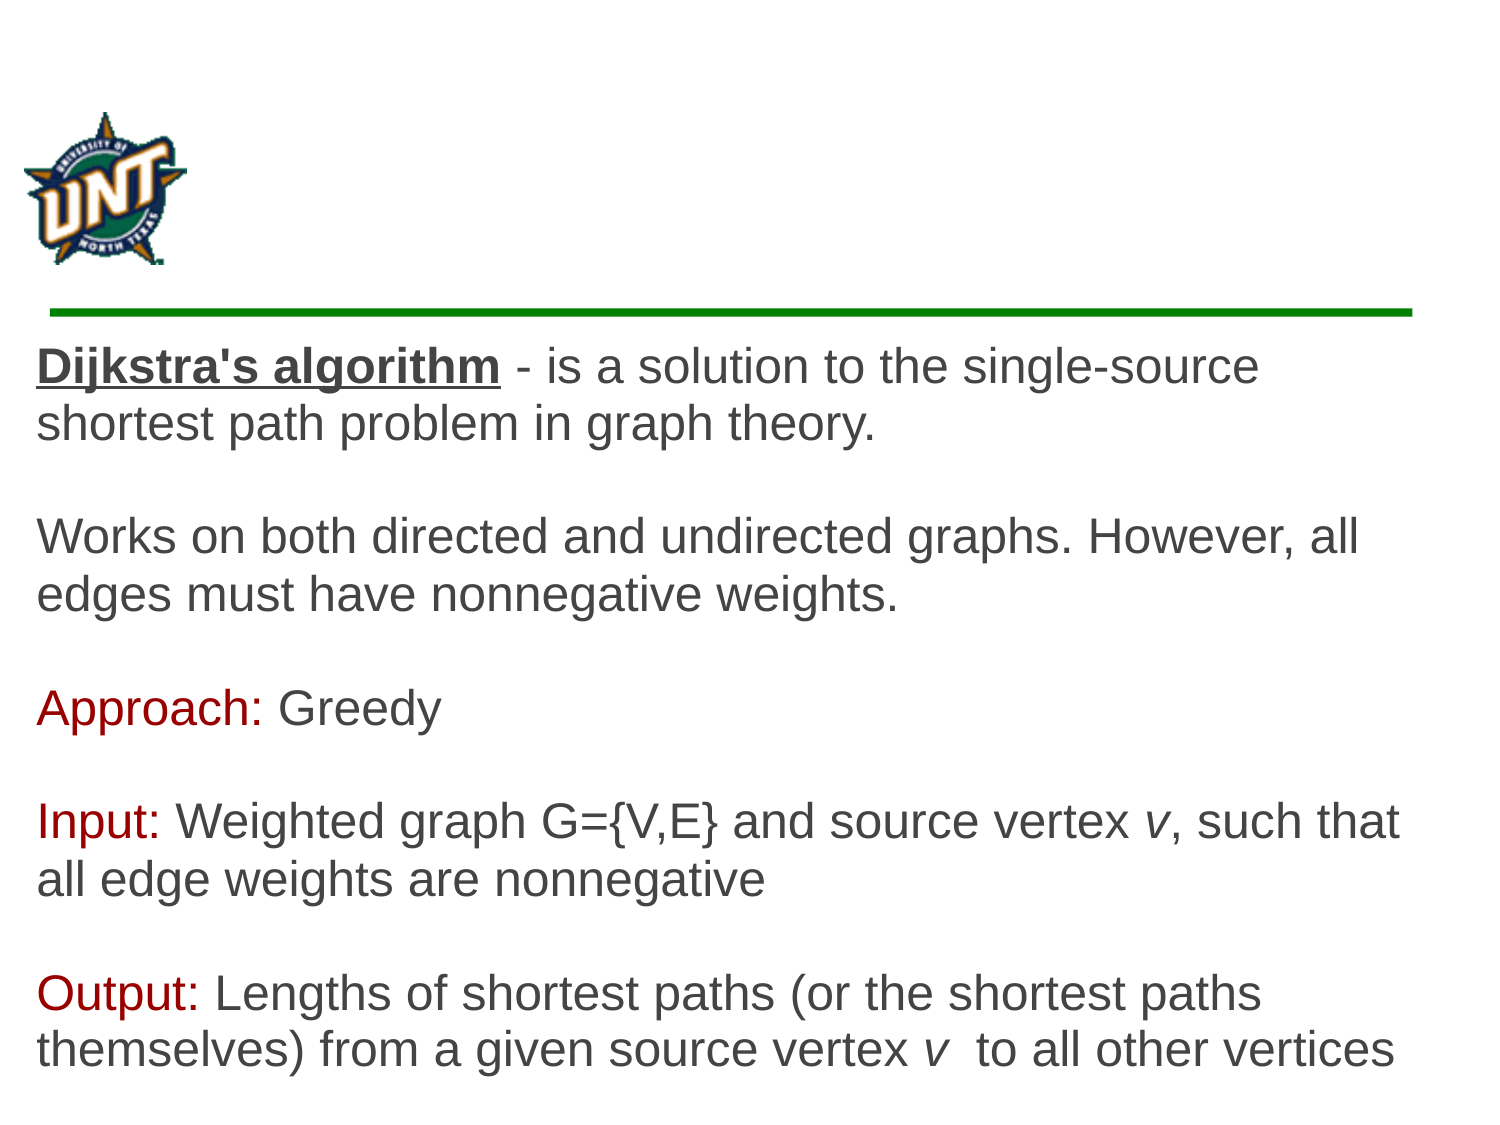

Dijkstra's algorithm - is a solution to the single-source shortest path problem in graph theory.

Works on both directed and undirected graphs. However, all edges must have nonnegative weights.

Approach: Greedy

Input: Weighted graph G={V,E} and source vertex v, such that all edge weights are nonnegative

Output: Lengths of shortest paths (or the shortest paths themselves) from a given source vertex v  to all other vertices